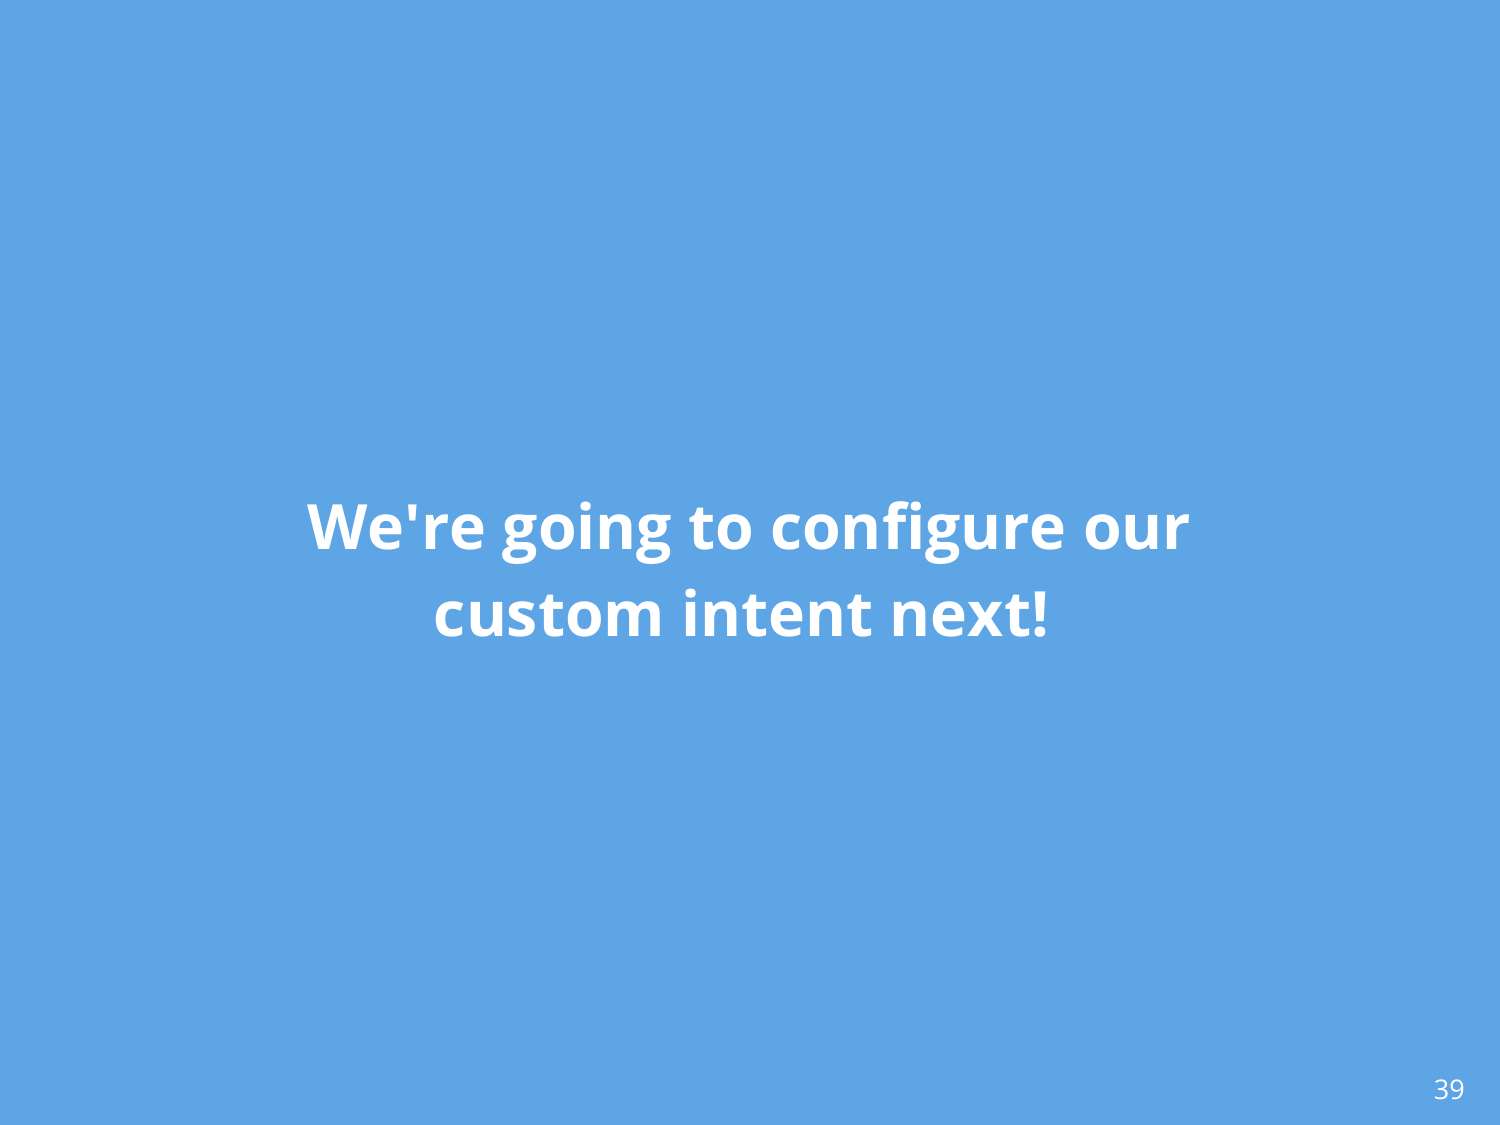

# We're going to configure our custom intent next!
39